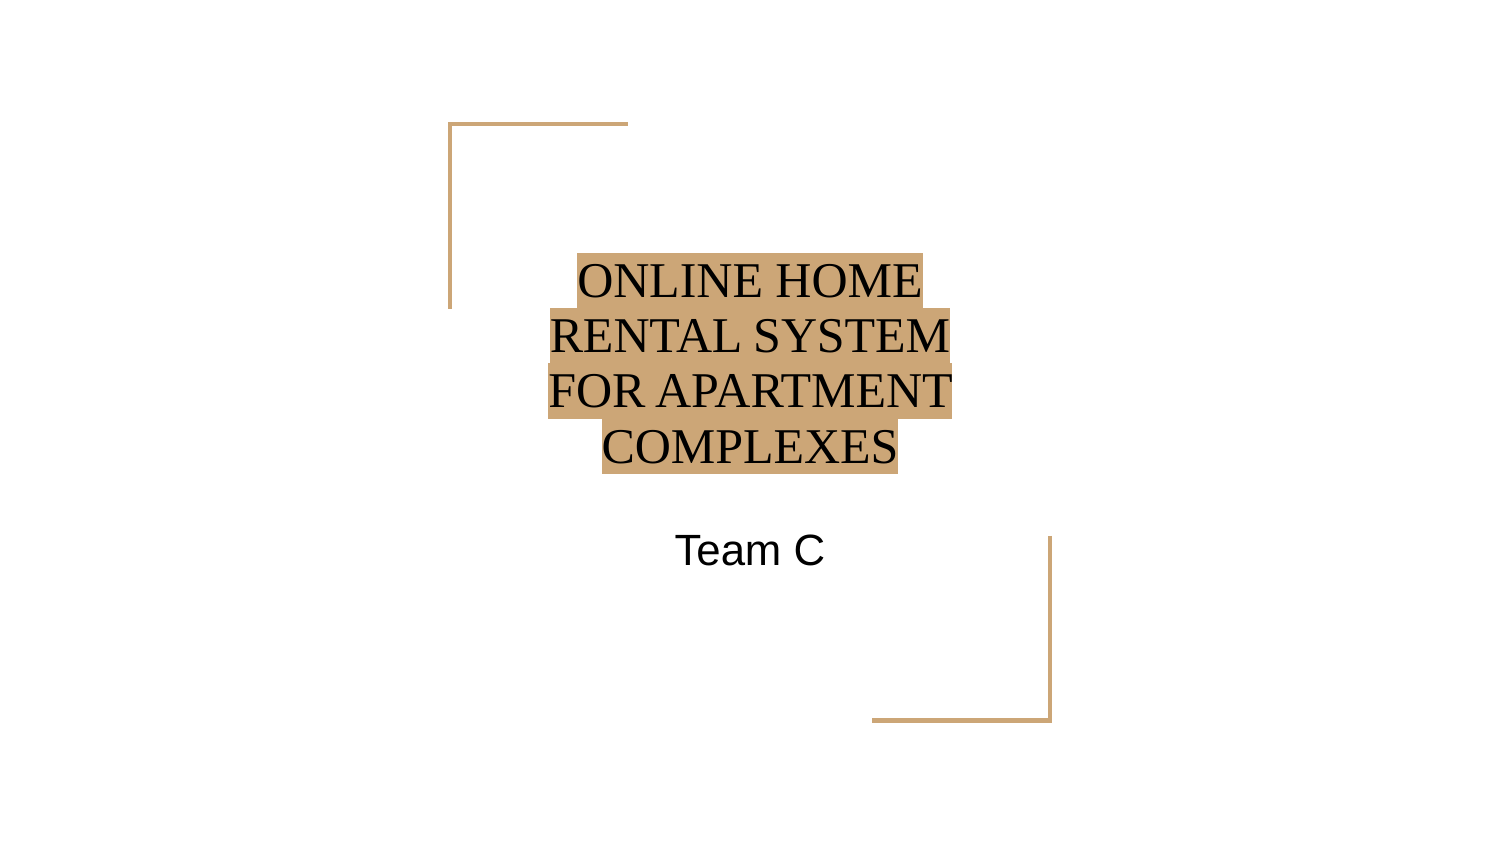

# ONLINE HOME RENTAL SYSTEM FOR APARTMENT COMPLEXES
Team C